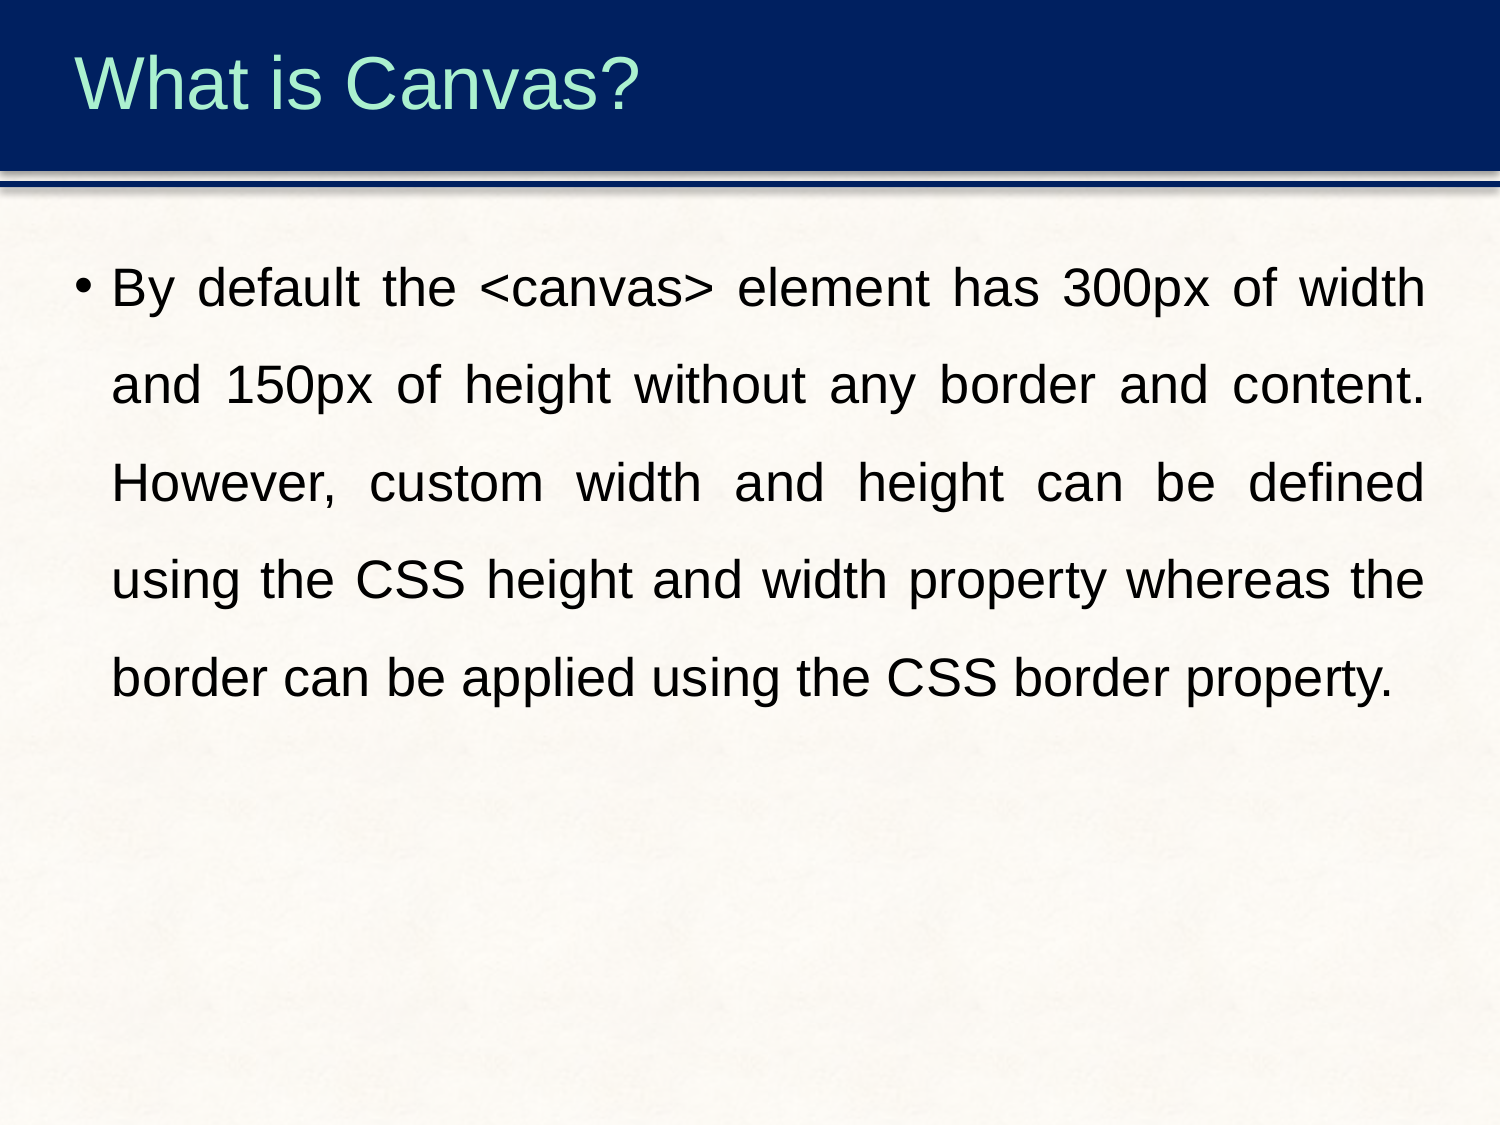

# What is Canvas?
By default the <canvas> element has 300px of width and 150px of height without any border and content. However, custom width and height can be defined using the CSS height and width property whereas the border can be applied using the CSS border property.